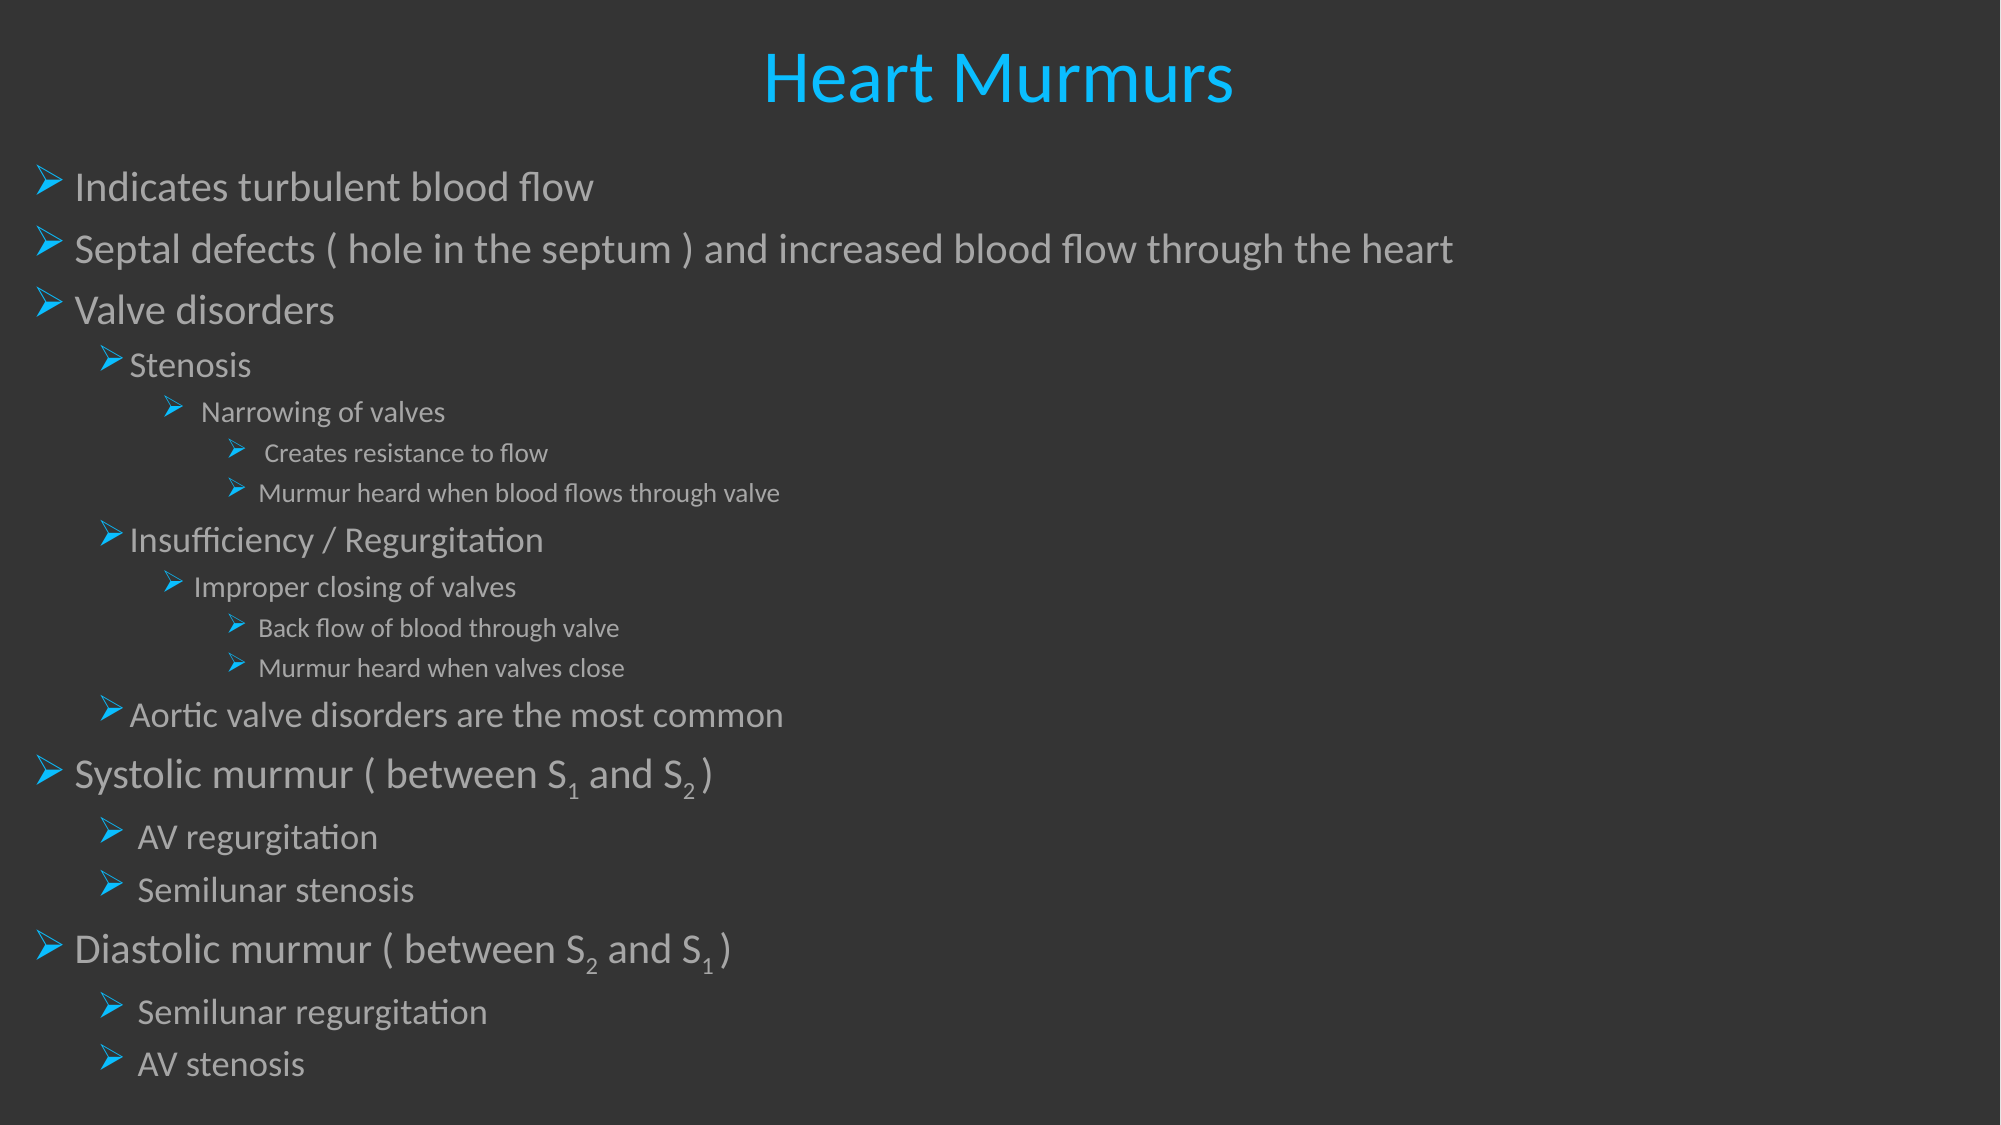

# Heart Murmurs
 Indicates turbulent blood flow
 Septal defects ( hole in the septum ) and increased blood flow through the heart
 Valve disorders
Stenosis
 Narrowing of valves
 Creates resistance to flow
Murmur heard when blood flows through valve
Insufficiency / Regurgitation
Improper closing of valves
Back flow of blood through valve
Murmur heard when valves close
Aortic valve disorders are the most common
 Systolic murmur ( between S1 and S2 )
 AV regurgitation
 Semilunar stenosis
 Diastolic murmur ( between S2 and S1 )
 Semilunar regurgitation
 AV stenosis